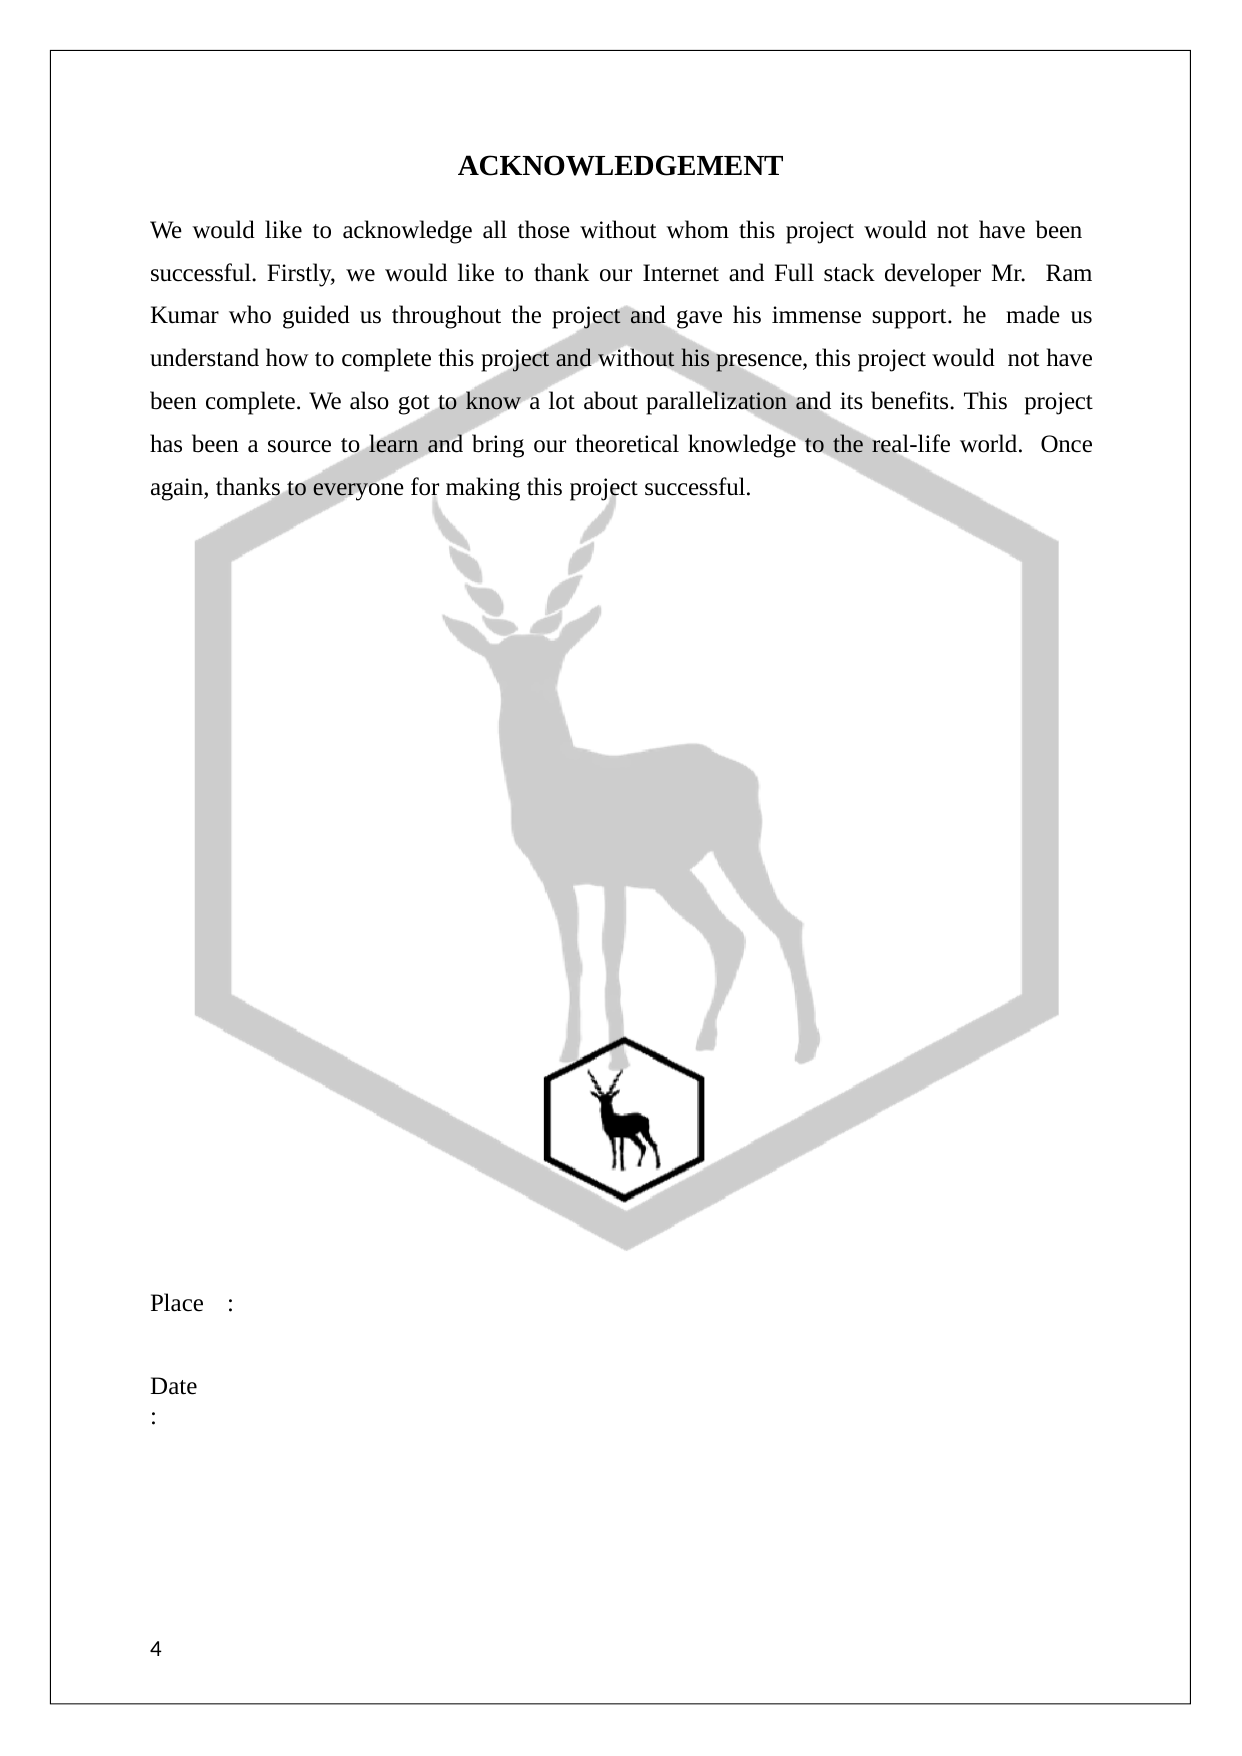

ACKNOWLEDGEMENT
We would like to acknowledge all those without whom this project would not have been  successful. Firstly, we would like to thank our Internet and Full stack developer Mr.  Ram Kumar who guided us throughout the project and gave his immense support. he  made us understand how to complete this project and without his presence, this project would  not have been complete. We also got to know a lot about parallelization and its benefits. This  project has been a source to learn and bring our theoretical knowledge to the real-life world.  Once again, thanks to everyone for making this project successful.
Place	:

Date	:
4